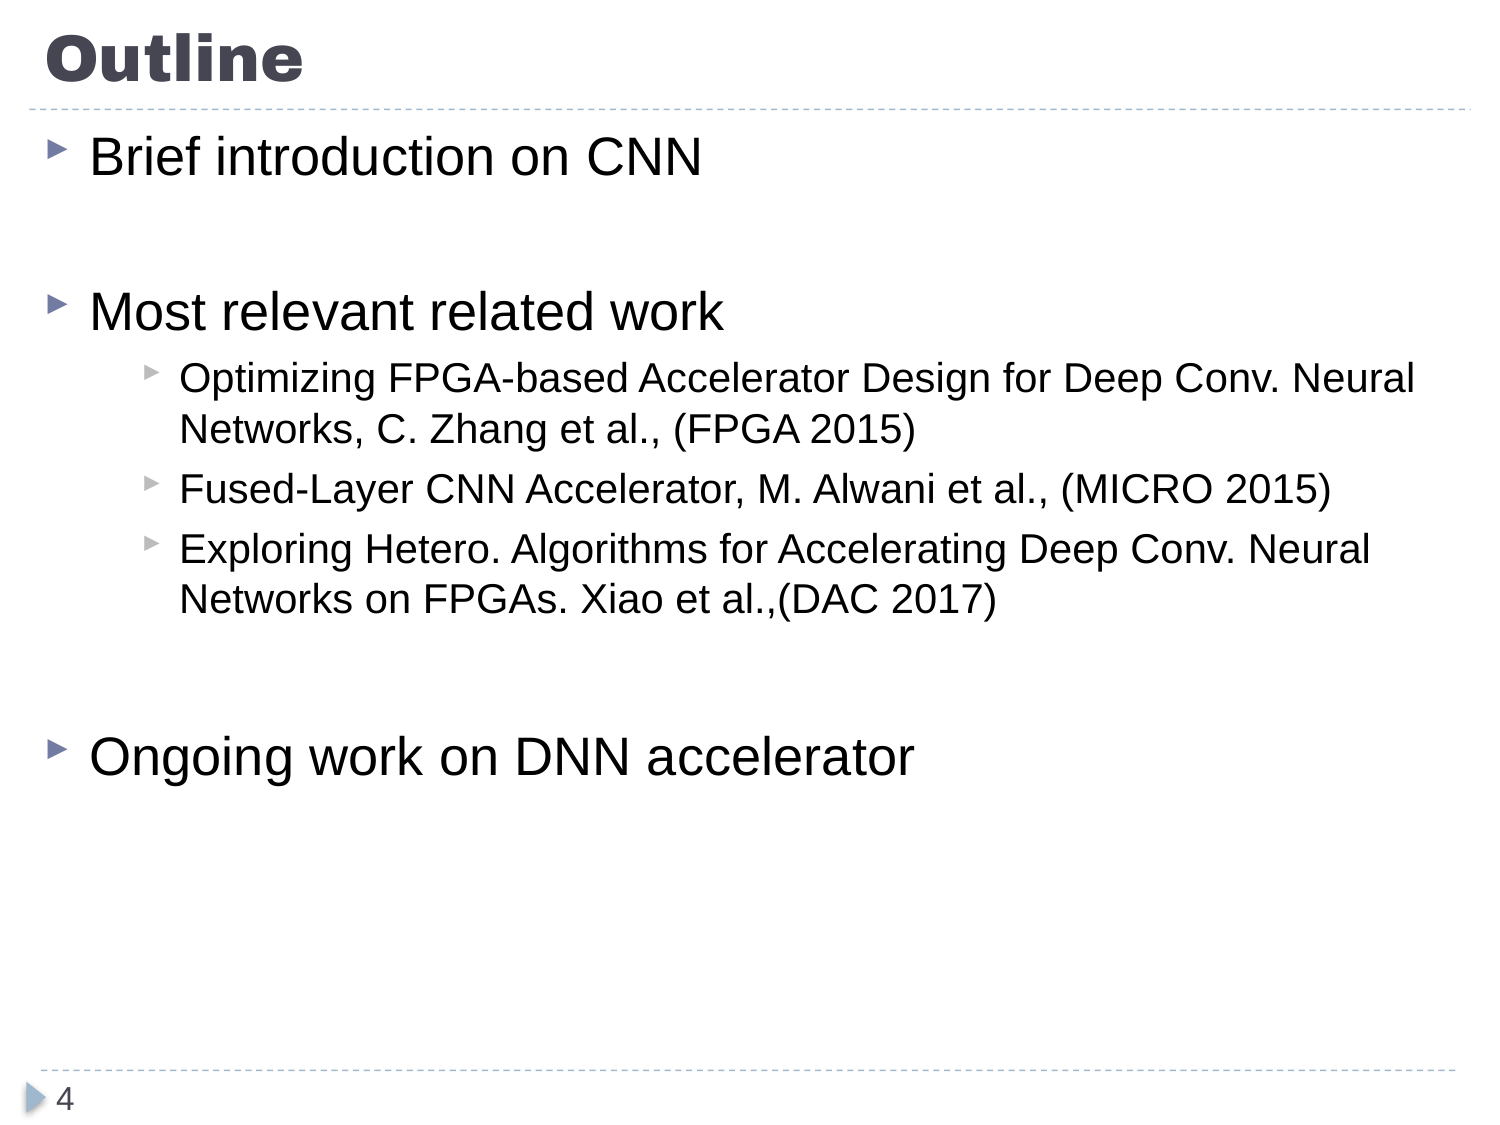

# Outline
Brief introduction on CNN

Most relevant related work
Optimizing FPGA-based Accelerator Design for Deep Conv. Neural Networks, C. Zhang et al., (FPGA 2015)
Fused-Layer CNN Accelerator, M. Alwani et al., (MICRO 2015)
Exploring Hetero. Algorithms for Accelerating Deep Conv. Neural Networks on FPGAs. Xiao et al.,(DAC 2017)

Ongoing work on DNN accelerator
4